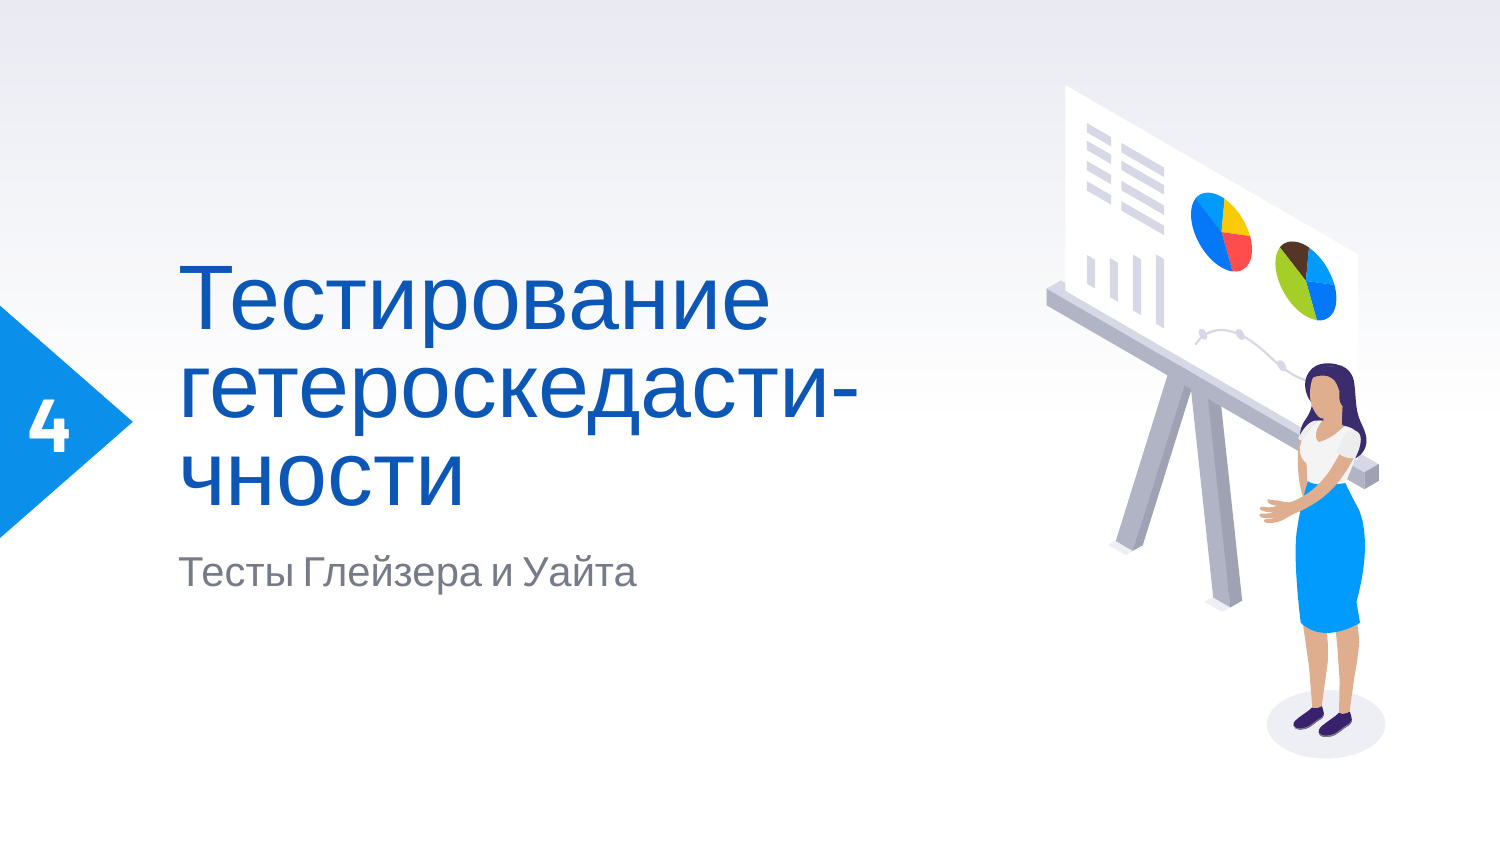

# Тестирование гетероскедасти-чности
4
Тесты Глейзера и Уайта